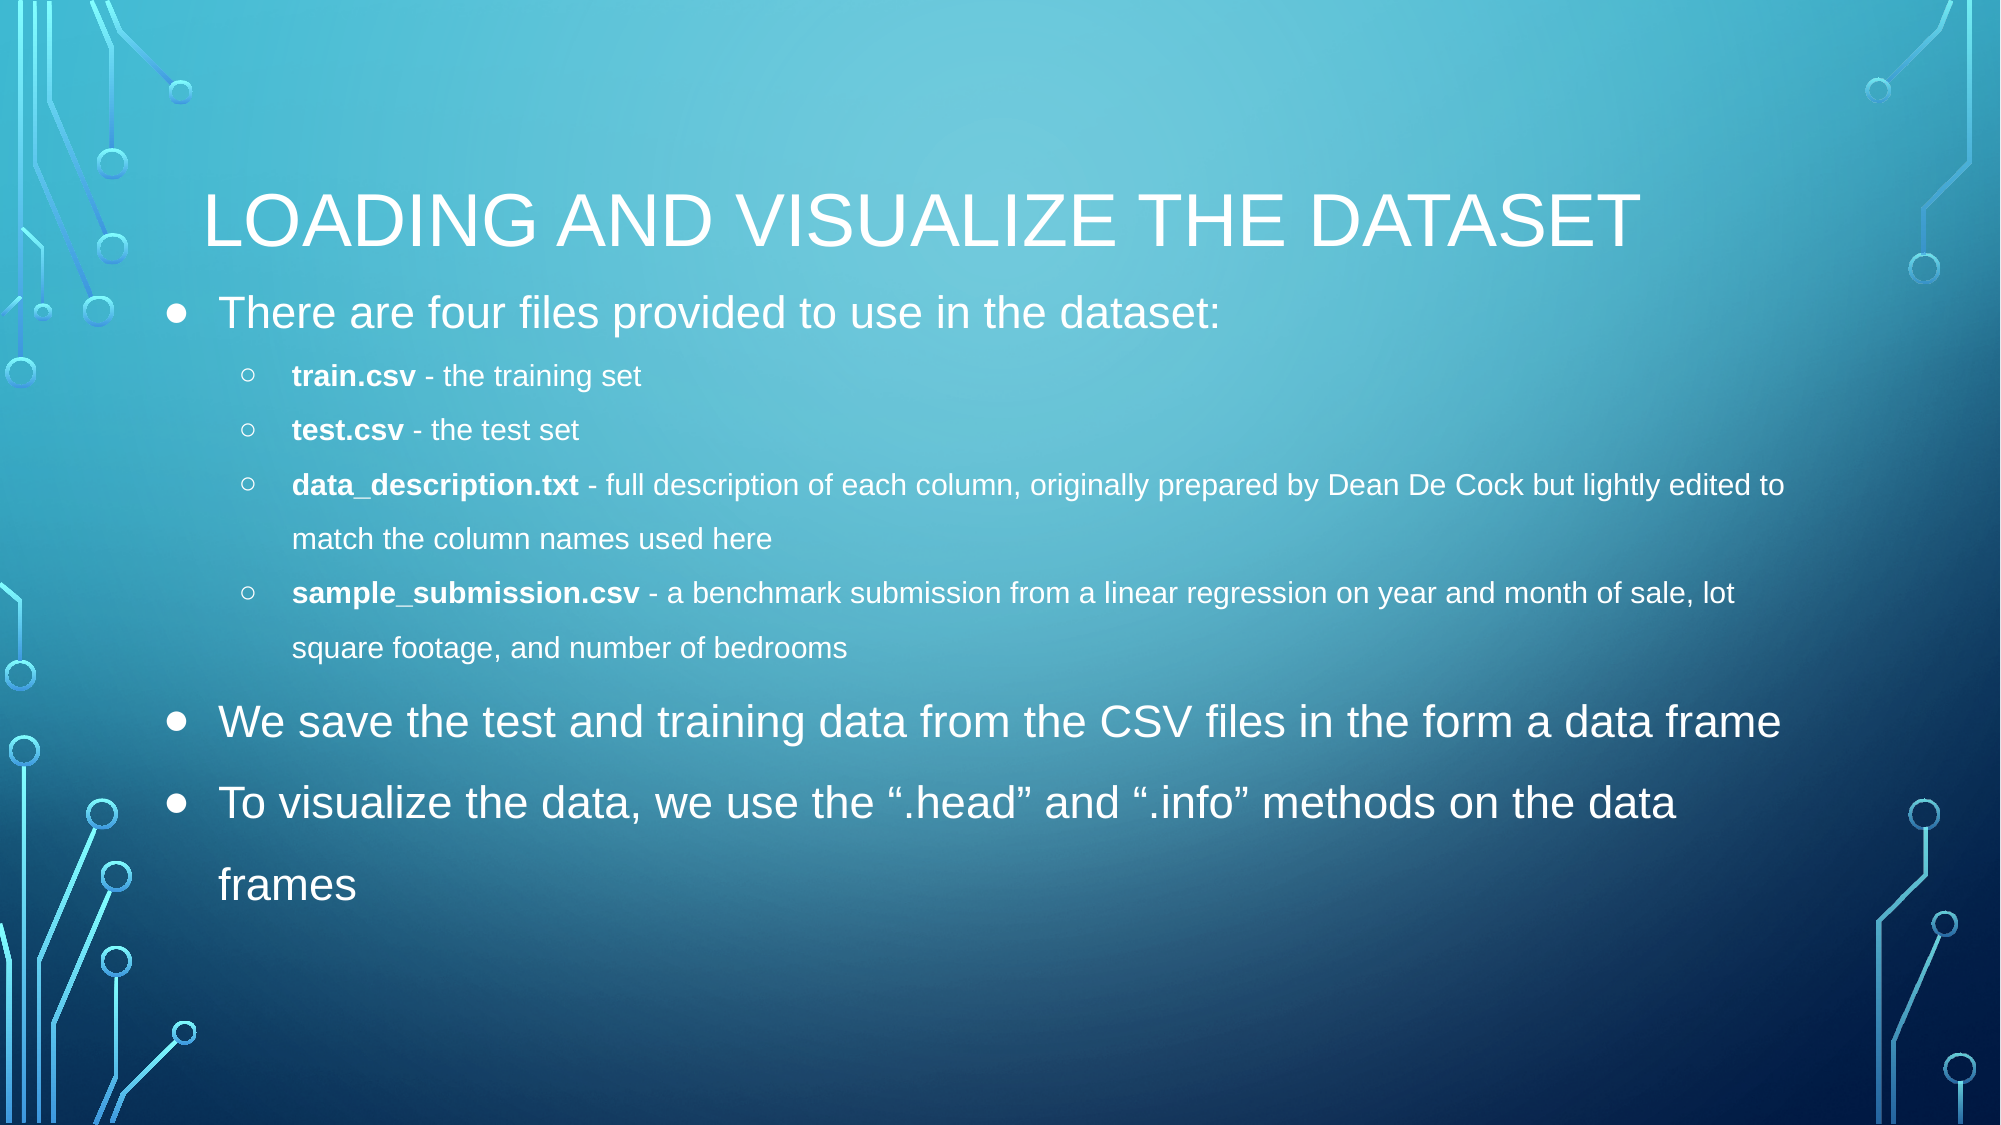

# Loading and visualize the dataset
There are four files provided to use in the dataset:
train.csv - the training set
test.csv - the test set
data_description.txt - full description of each column, originally prepared by Dean De Cock but lightly edited to match the column names used here
sample_submission.csv - a benchmark submission from a linear regression on year and month of sale, lot square footage, and number of bedrooms
We save the test and training data from the CSV files in the form a data frame
To visualize the data, we use the “.head” and “.info” methods on the data frames